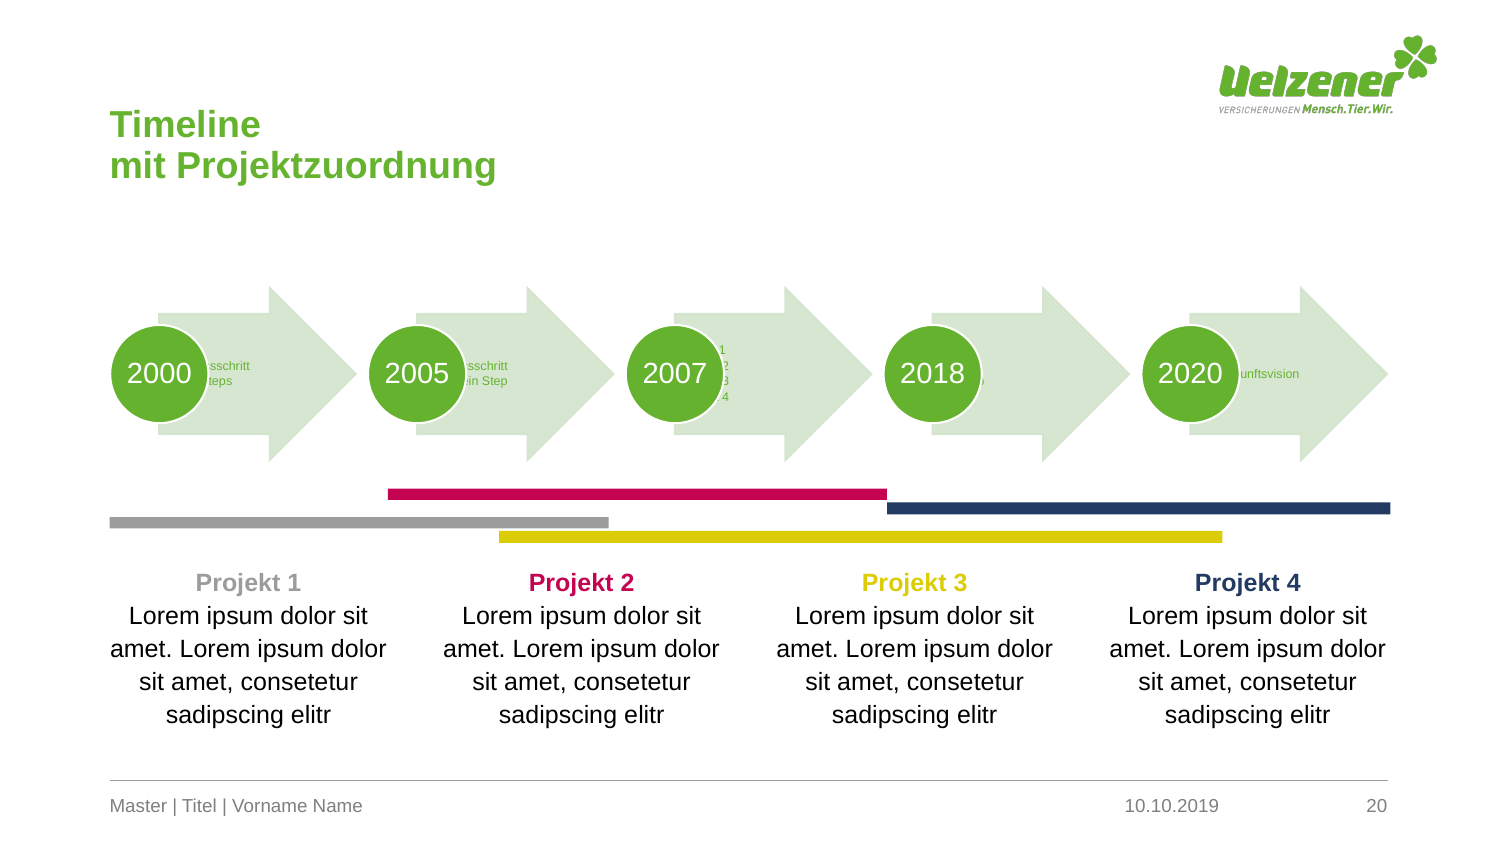

# Timeline mit Projektzuordnung
Prozessschritt
Next Steps
2000
Prozessschritt
Noch ein Step
2005
Punk 1
Punkt 2
Punkt 3
Punkt 4
2007
Step
Stepp
Steppp
Stop
2018
Zukunftsvision
2020

Projekt 2
Lorem ipsum dolor sit amet. Lorem ipsum dolor sit amet, consetetur sadipscing elitr
Projekt 3
Lorem ipsum dolor sit amet. Lorem ipsum dolor sit amet, consetetur sadipscing elitr
Projekt 1
Lorem ipsum dolor sit amet. Lorem ipsum dolor sit amet, consetetur sadipscing elitr
Projekt 4
Lorem ipsum dolor sit amet. Lorem ipsum dolor sit amet, consetetur sadipscing elitr
Master | Titel | Vorname Name
10.10.2019
20